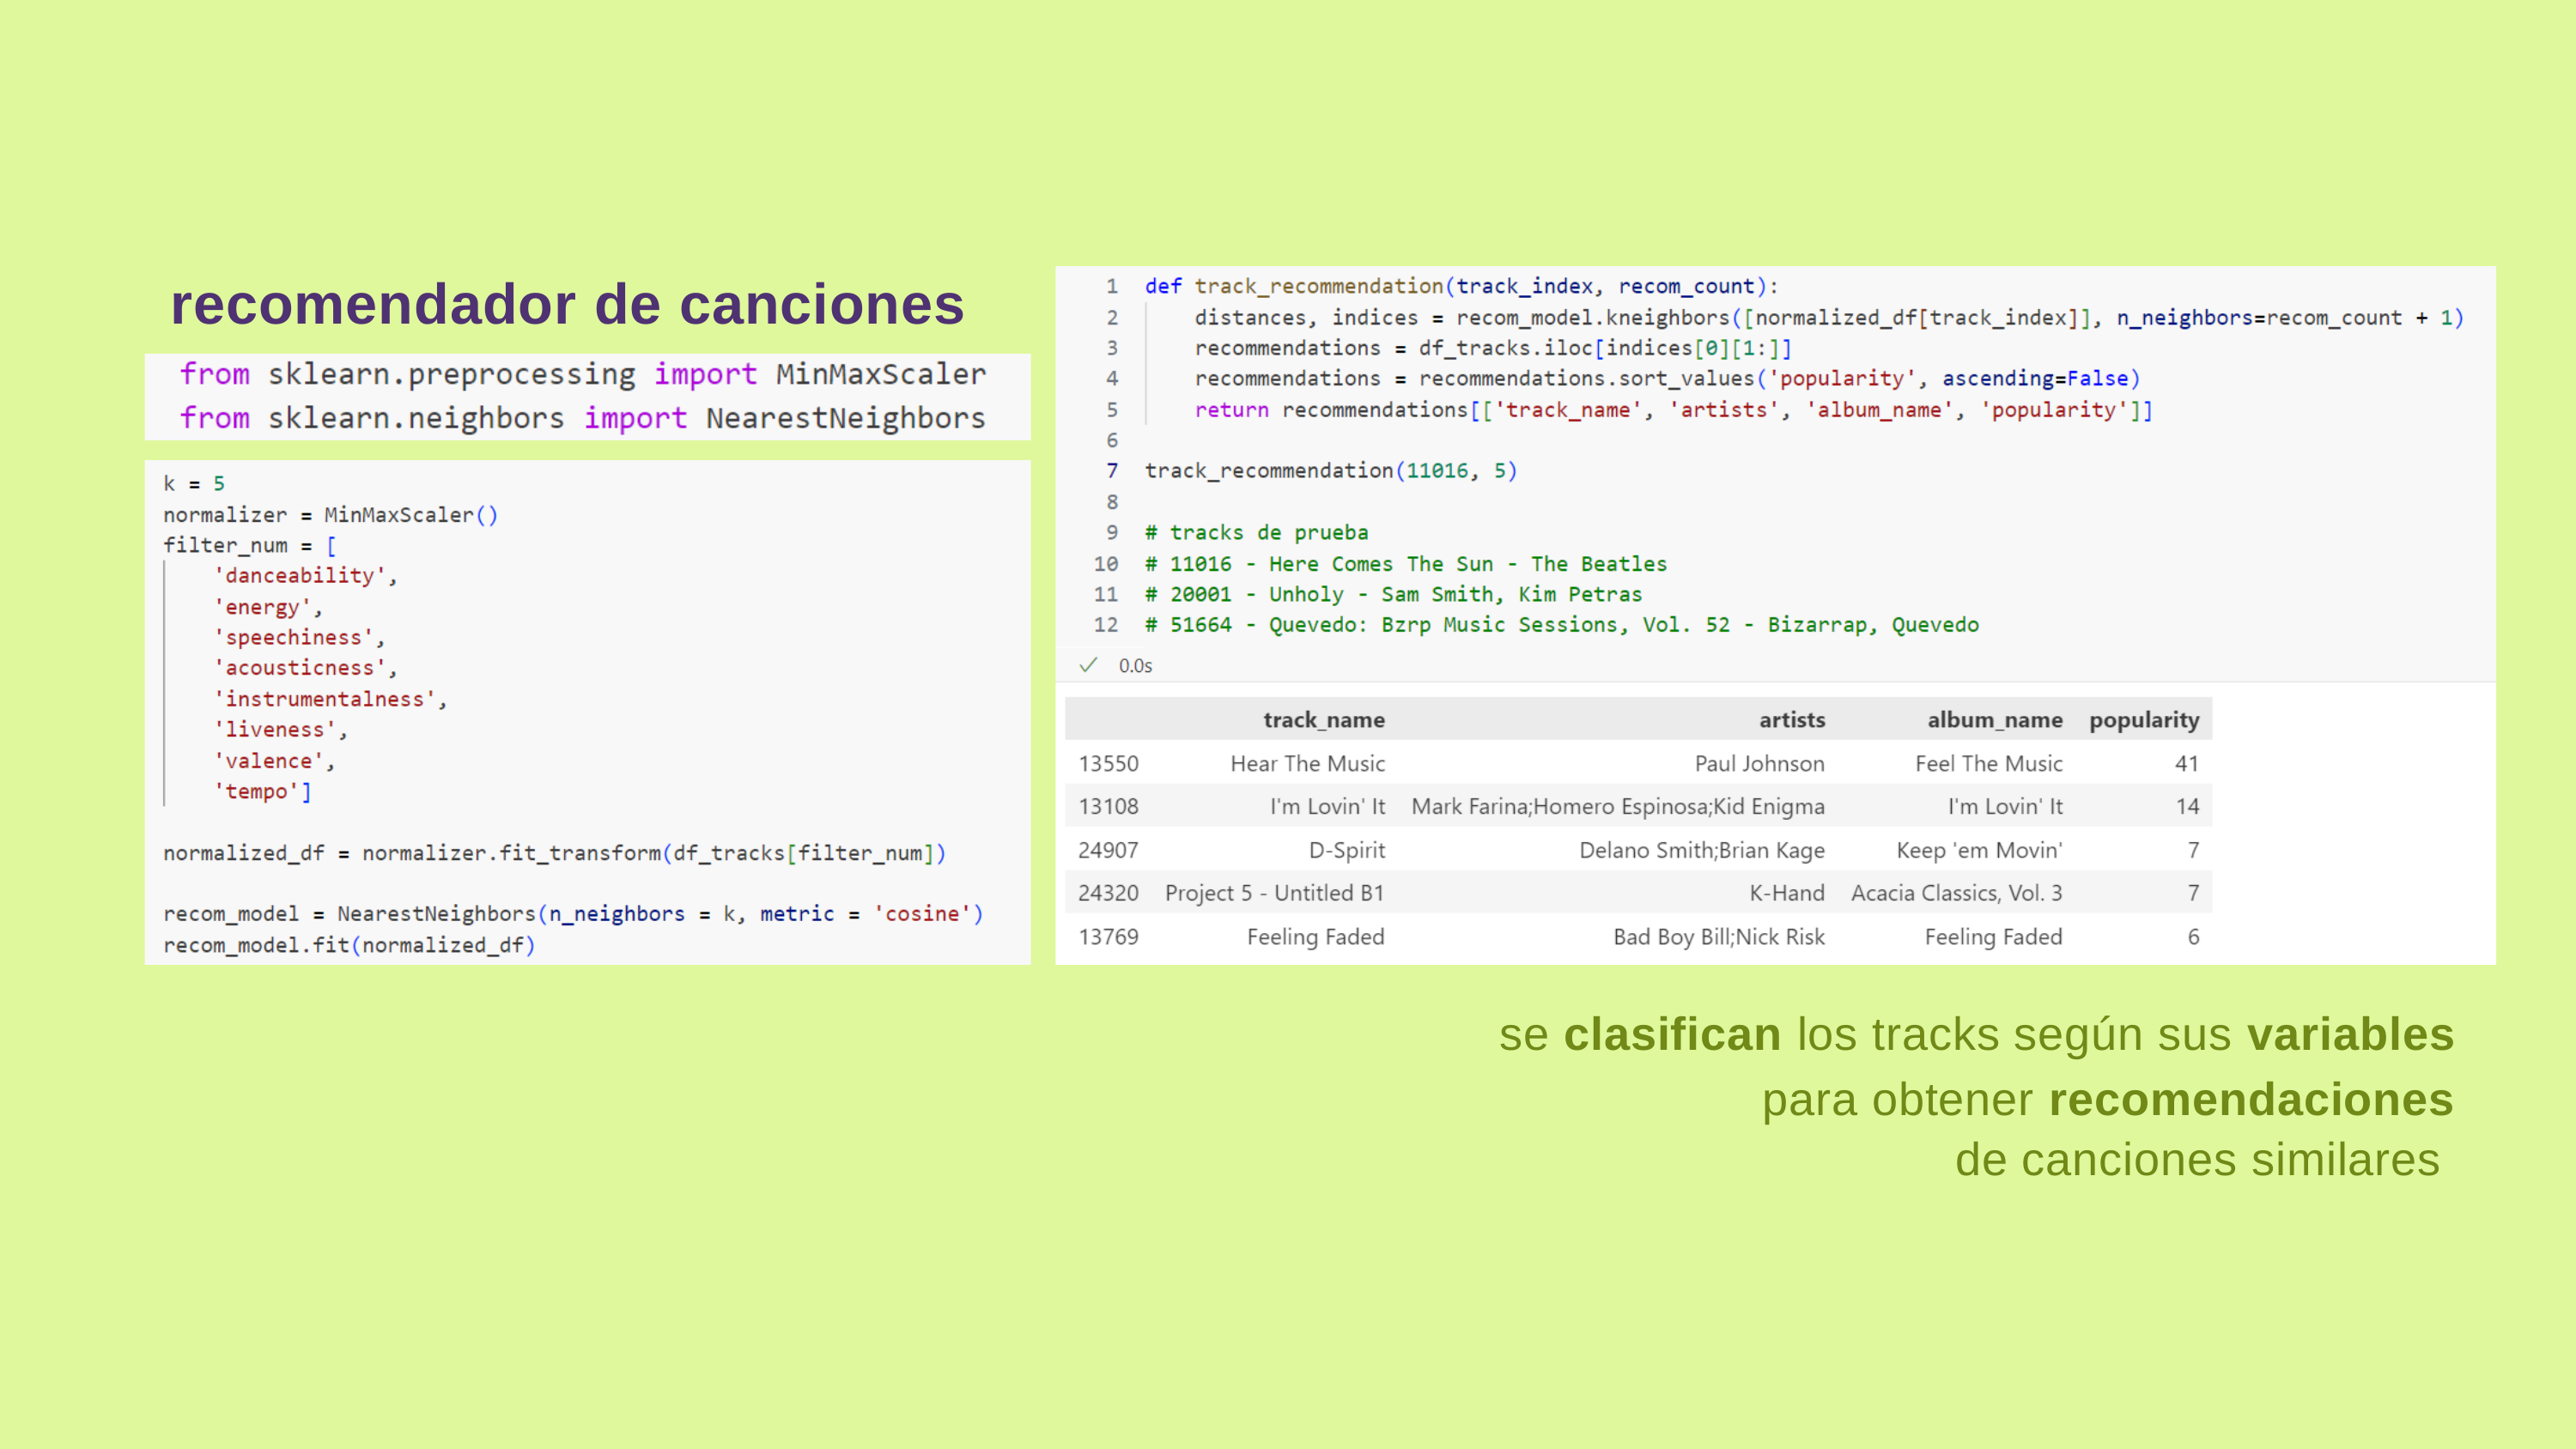

recomendador de canciones

se clasifican los tracks según sus variables
para obtener recomendaciones
de canciones similares